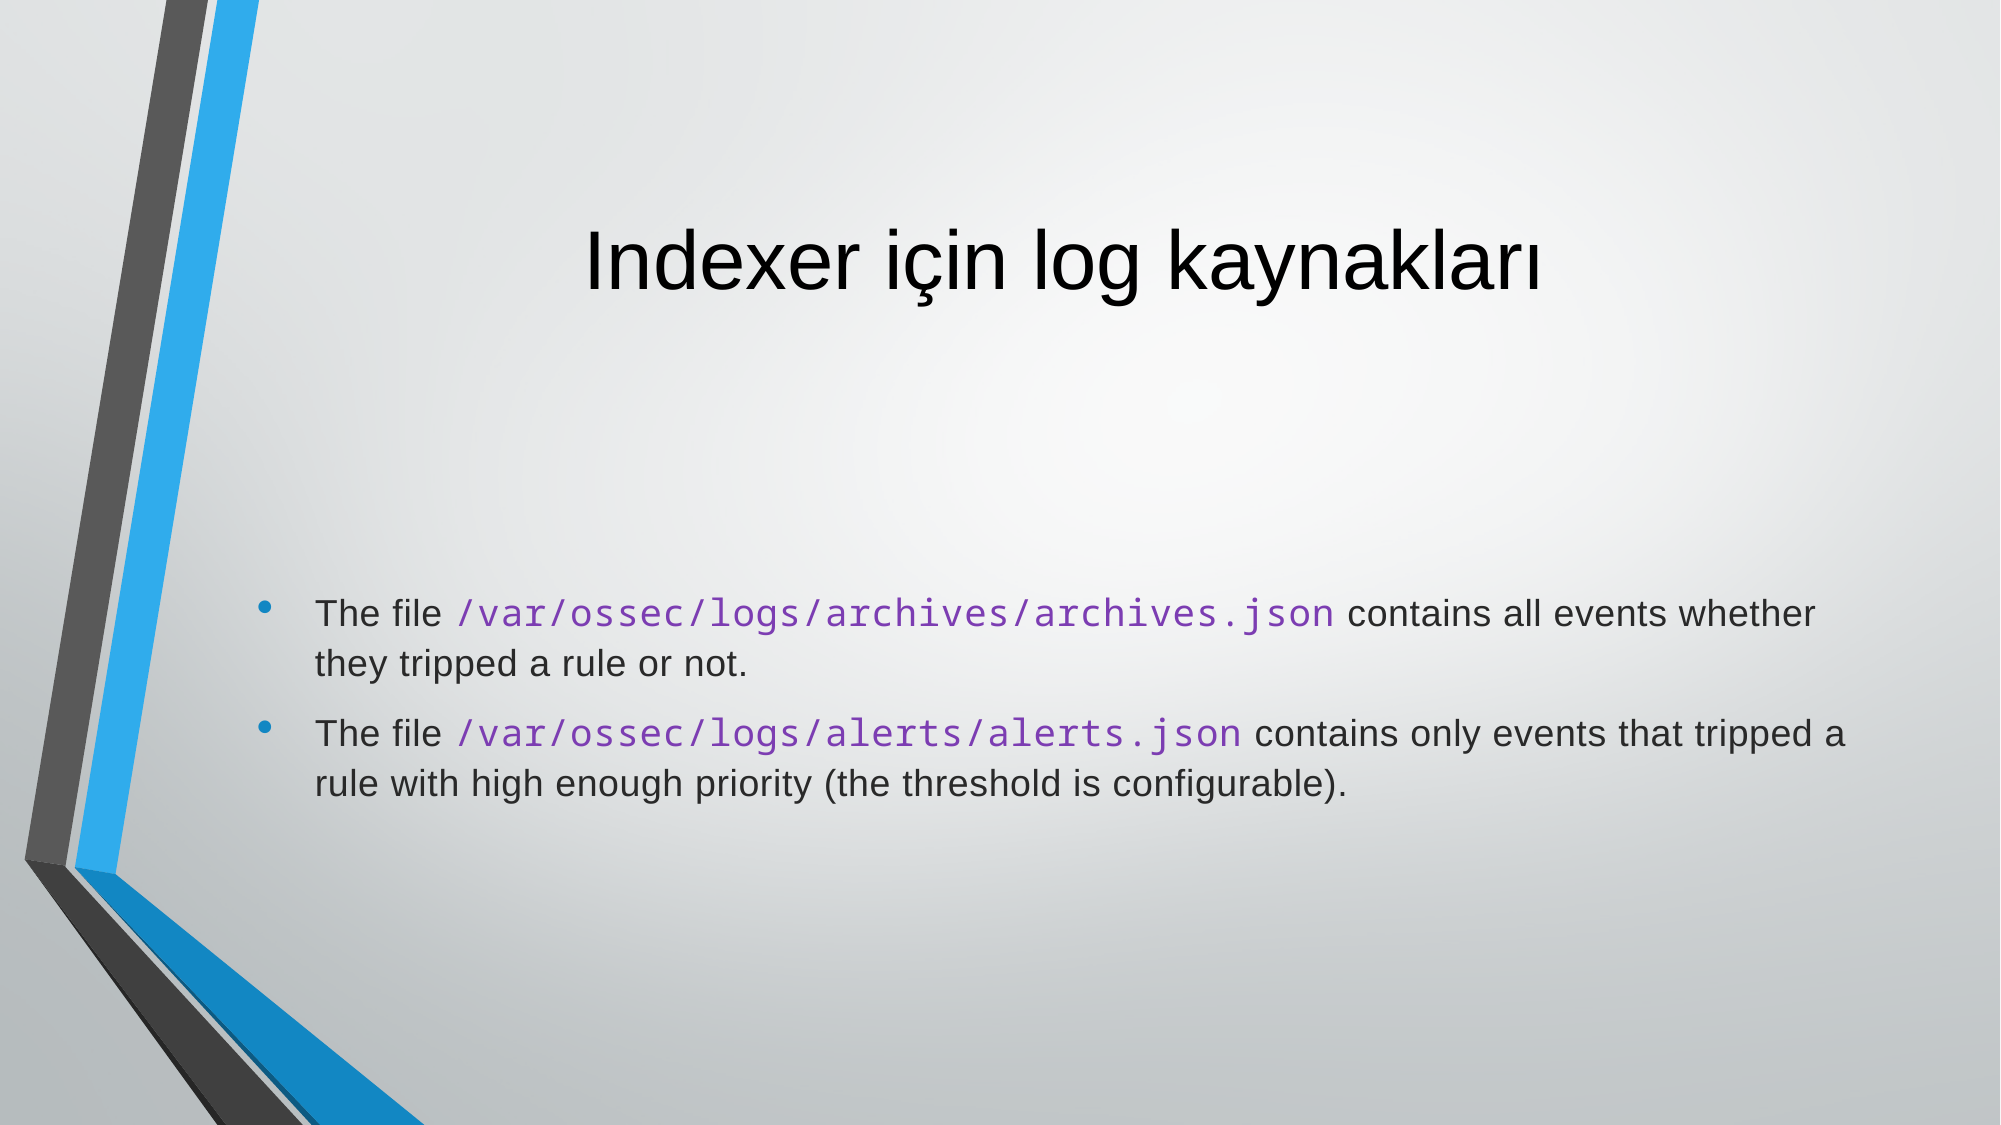

# Indexer için log kaynakları
The file /var/ossec/logs/archives/archives.json contains all events whether they tripped a rule or not.
The file /var/ossec/logs/alerts/alerts.json contains only events that tripped a rule with high enough priority (the threshold is configurable).